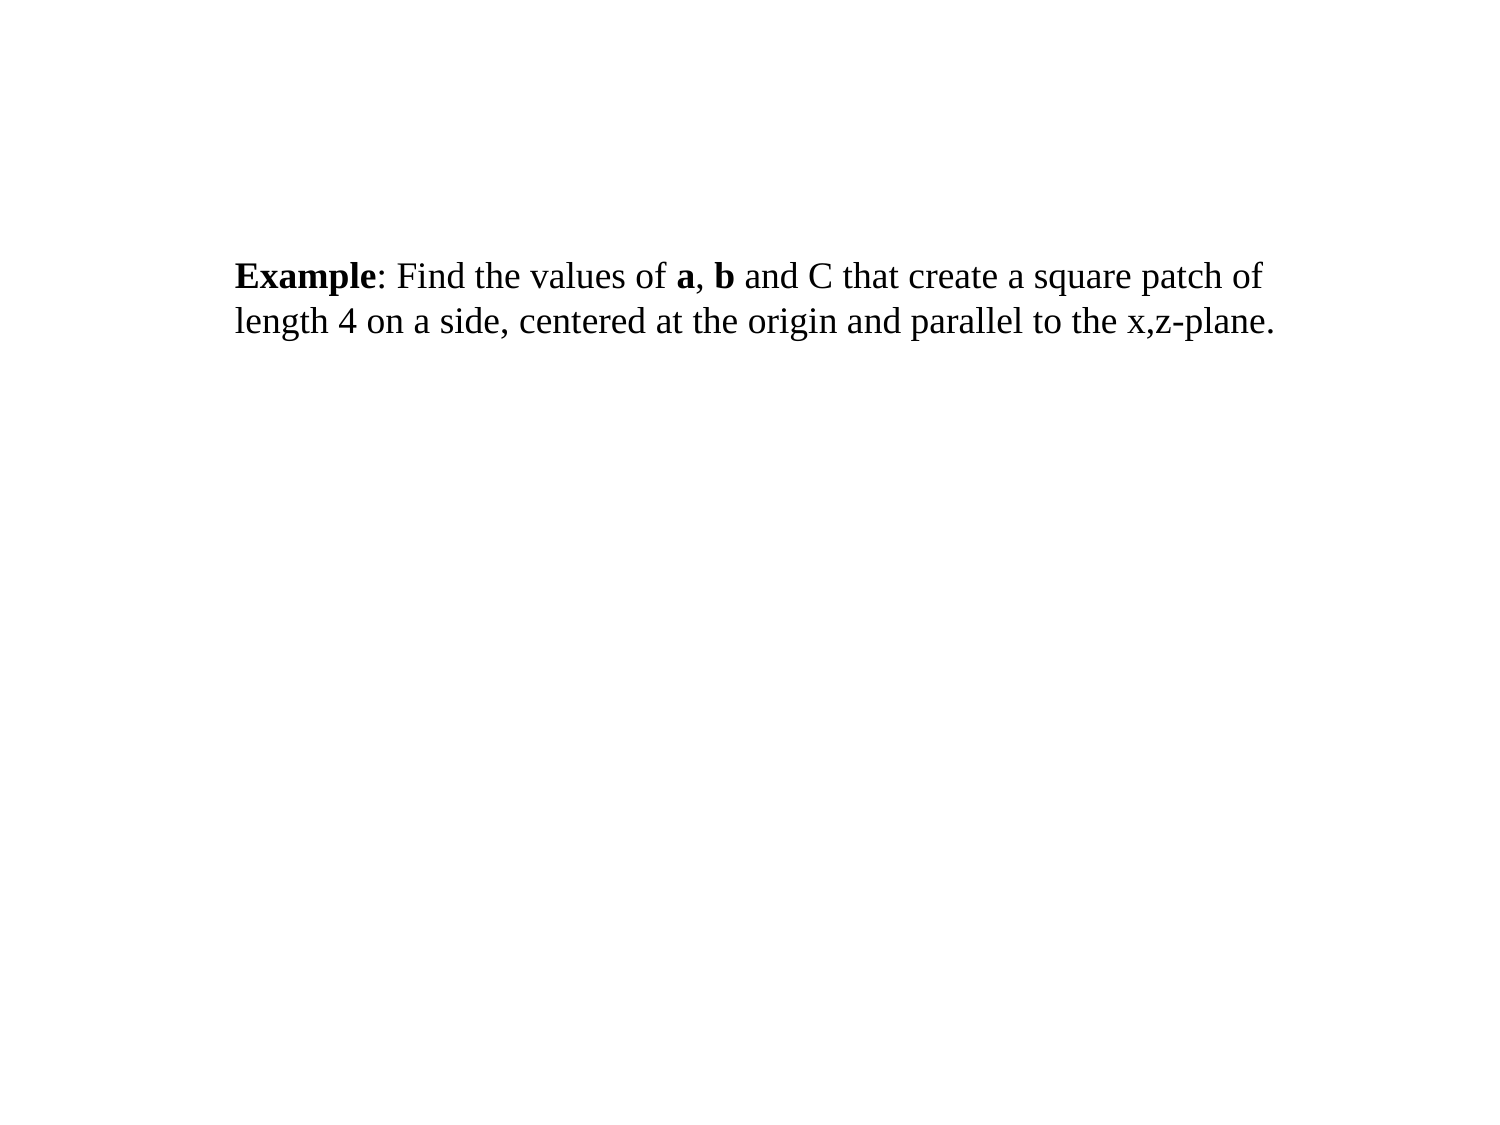

Example: Find the values of a, b and C that create a square patch of
length 4 on a side, centered at the origin and parallel to the x,z-plane.